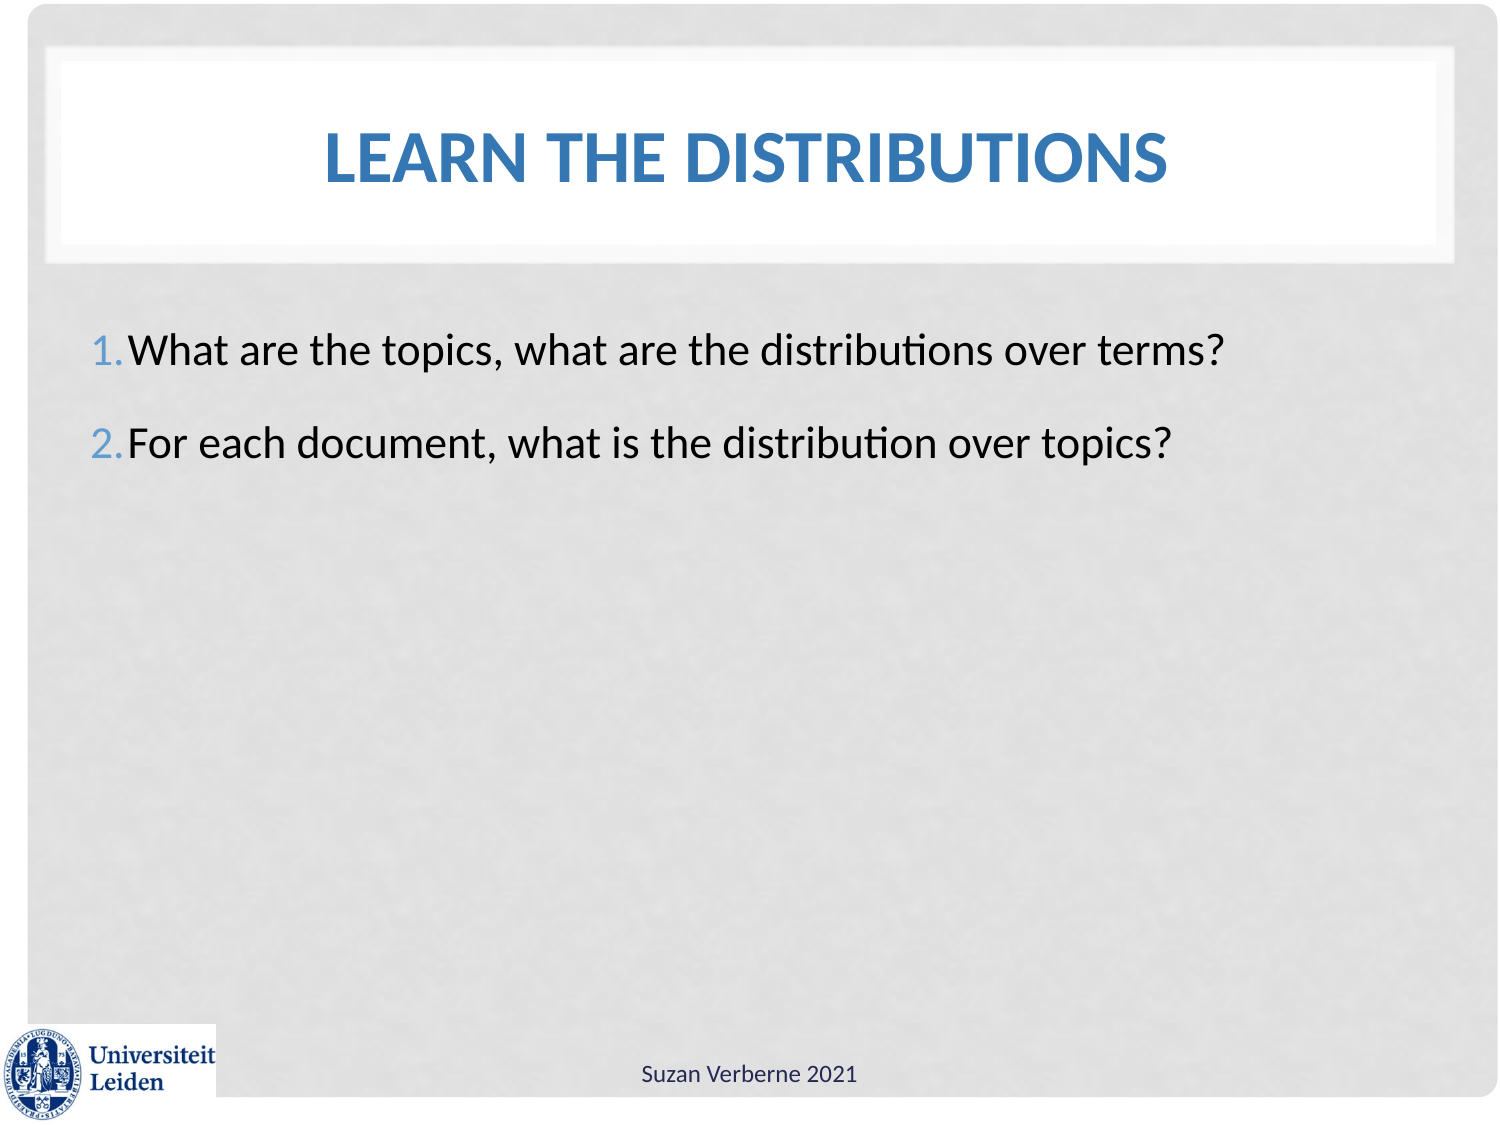

# Learn the distributions
What are the topics, what are the distributions over terms?
For each document, what is the distribution over topics?

Suzan Verberne 2021